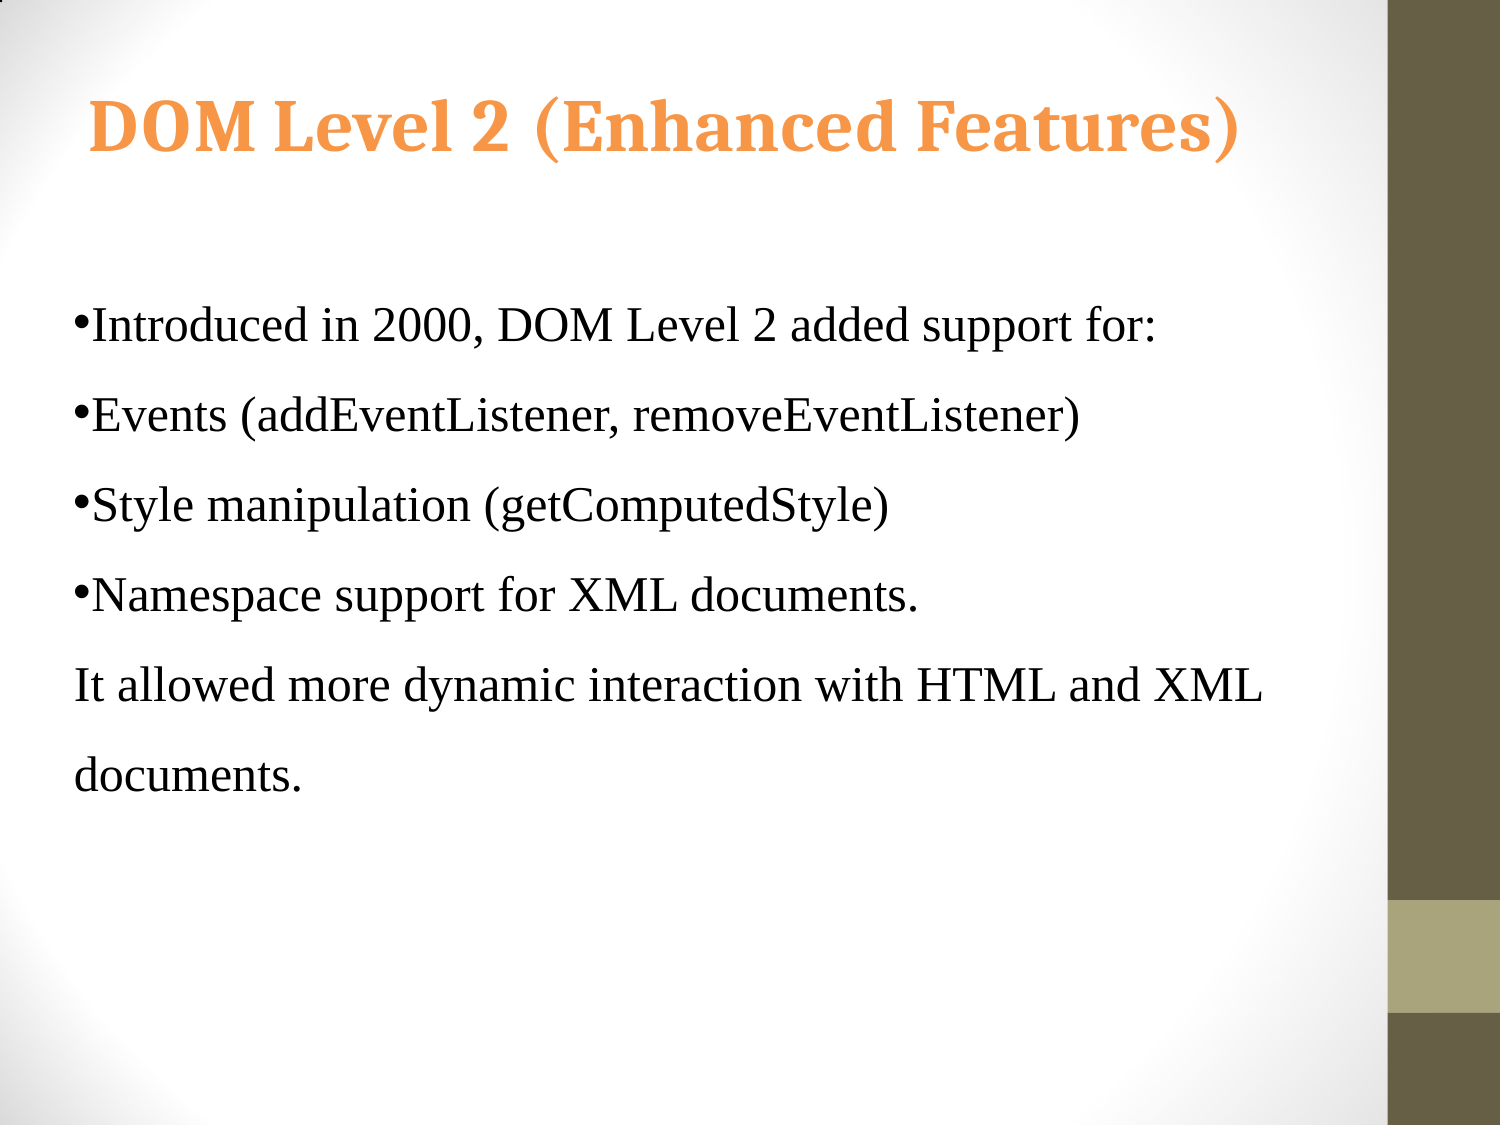

# DOM Level 2 (Enhanced Features)
Introduced in 2000, DOM Level 2 added support for:
Events (addEventListener, removeEventListener)
Style manipulation (getComputedStyle)
Namespace support for XML documents.
It allowed more dynamic interaction with HTML and XML documents.